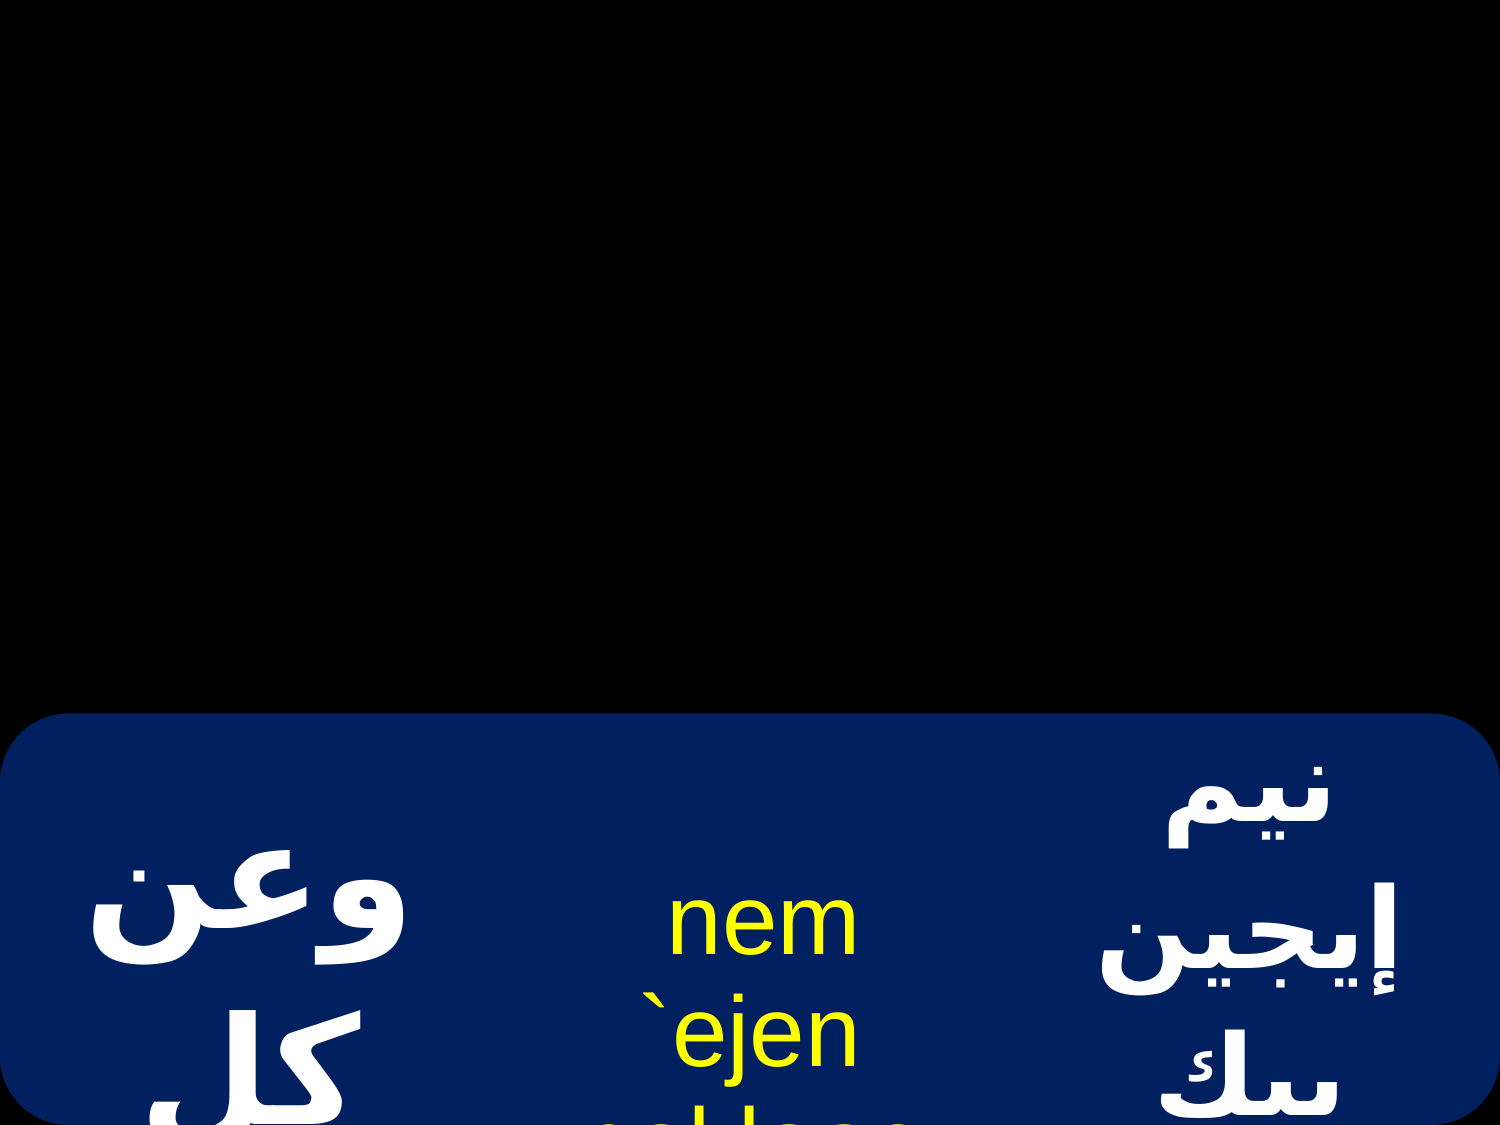

| وعن كل شعبك | nem `ejen peklaoc thrf | نيم إيجين بيك لاؤس تيرف |
| --- | --- | --- |